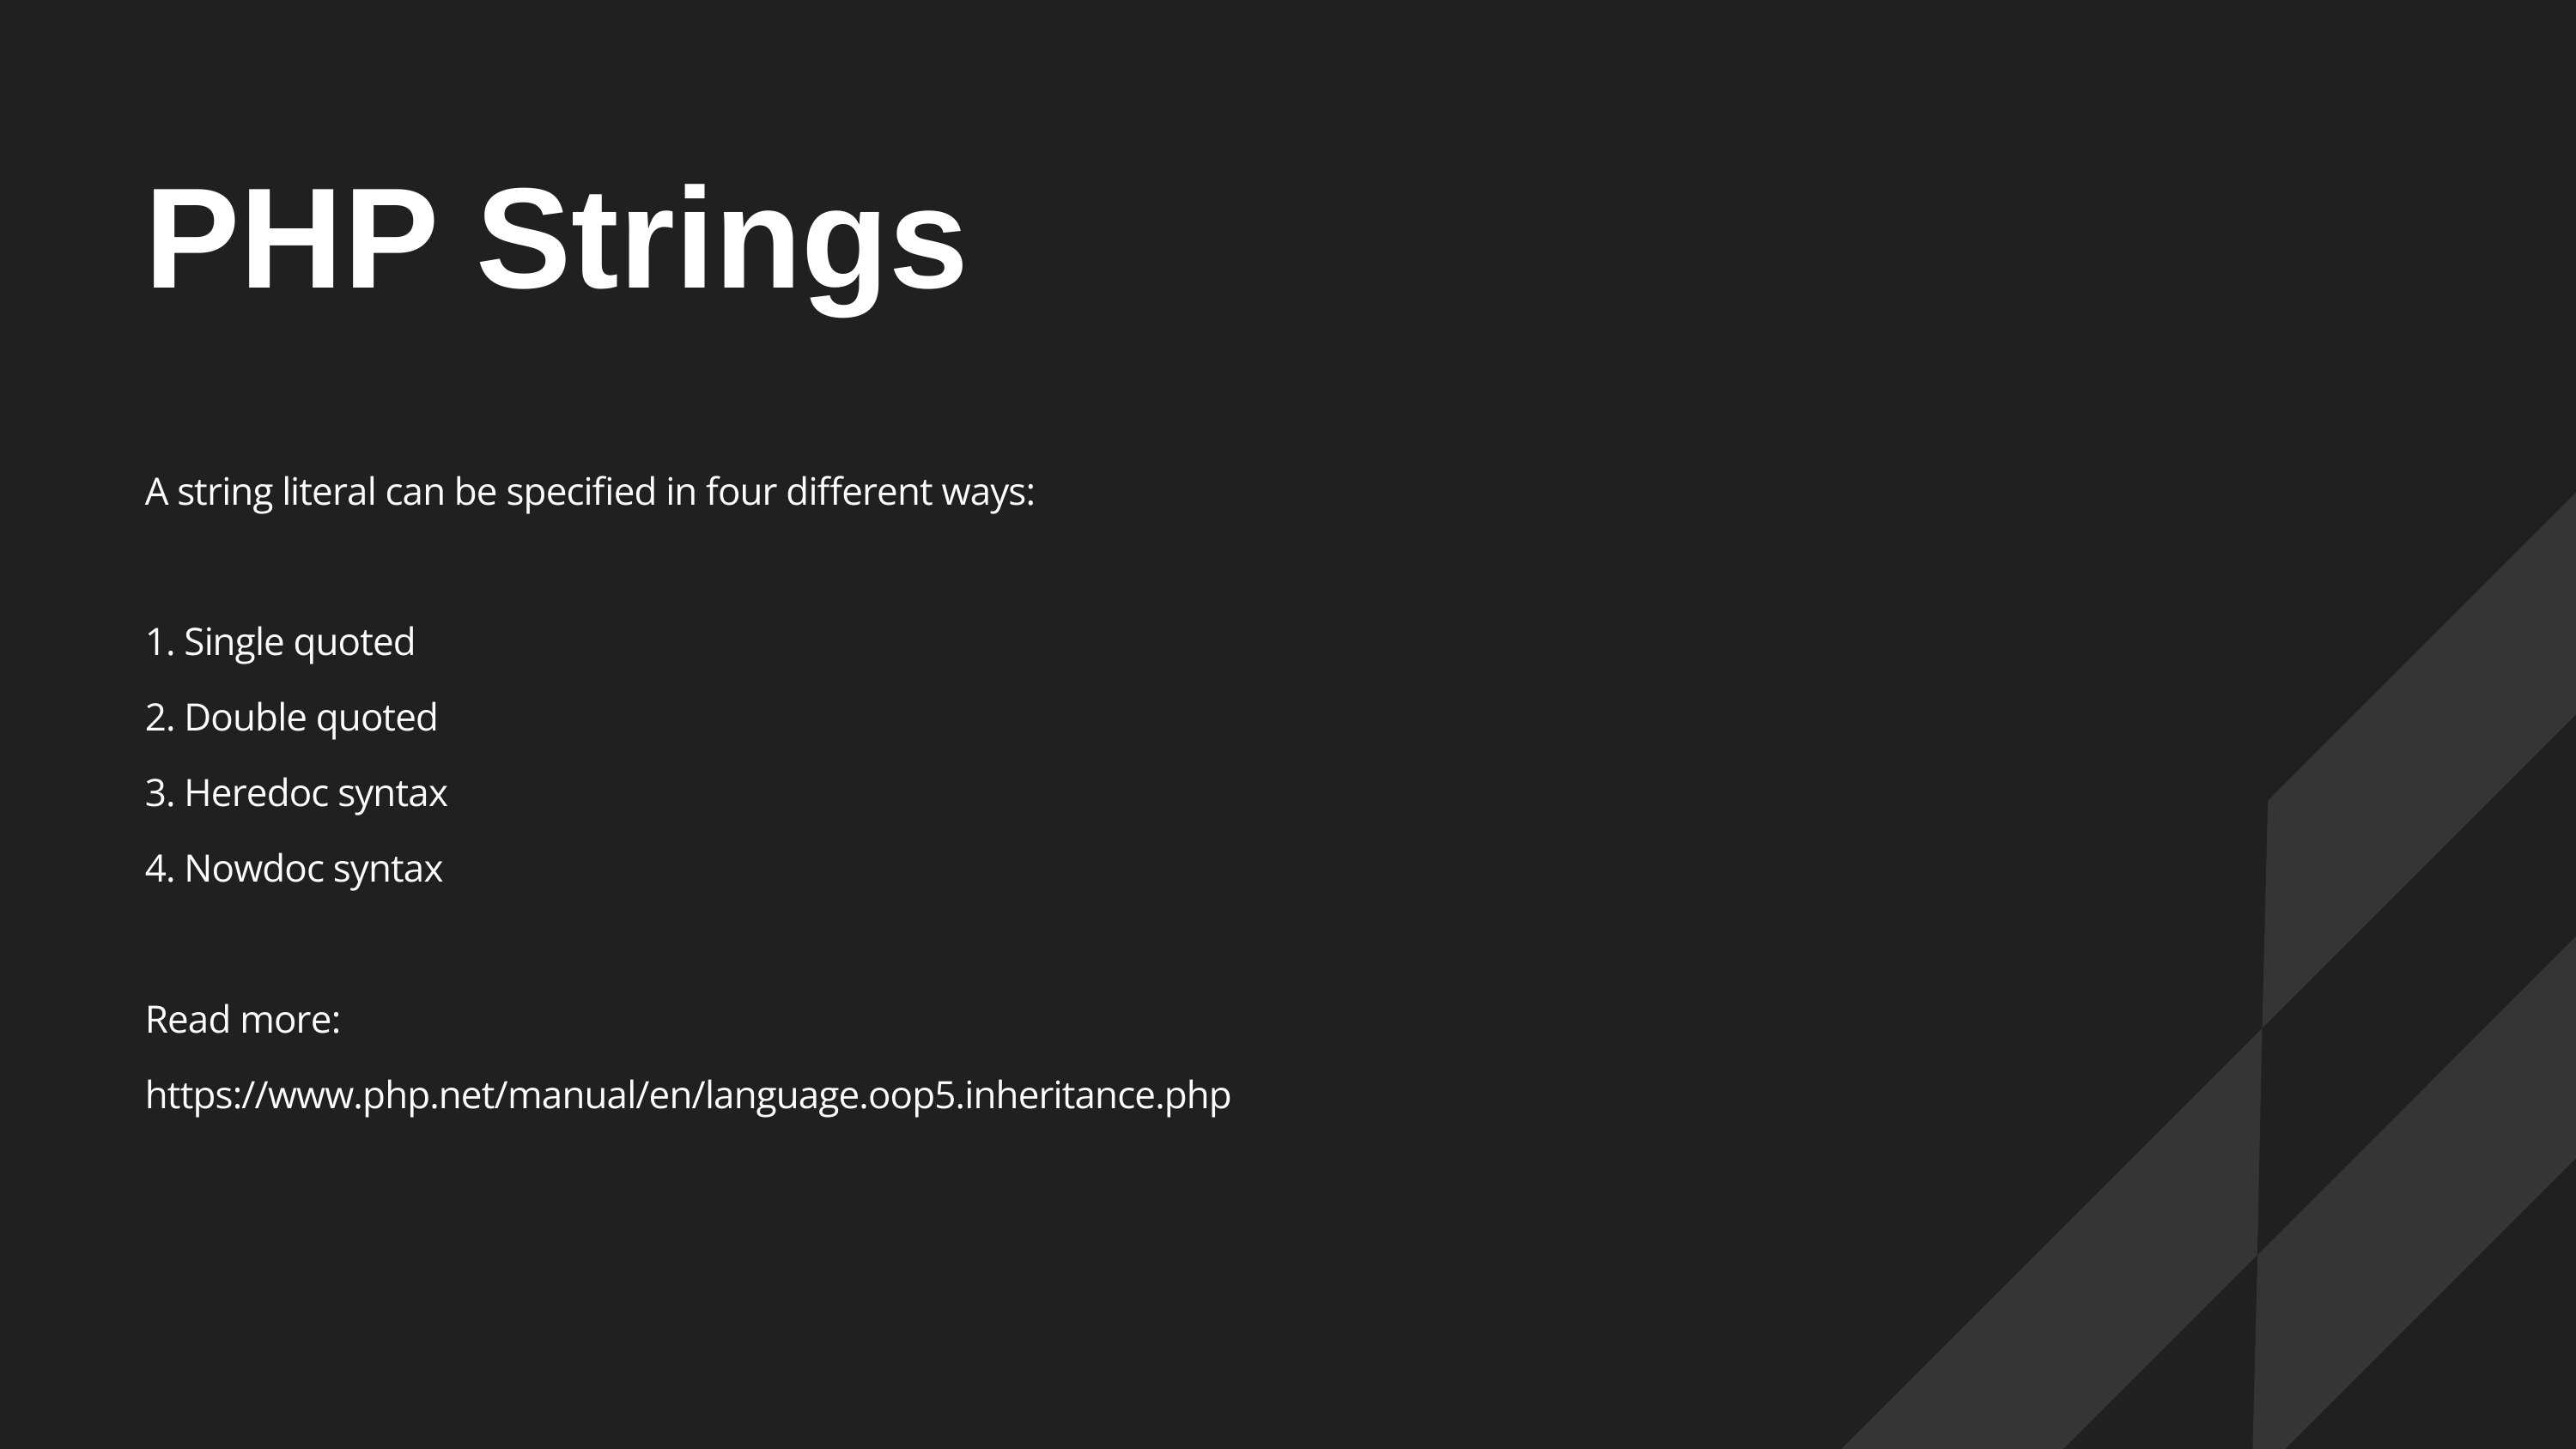

PHP Strings
A string literal can be specified in four different ways:

1. Single quoted
2. Double quoted
3. Heredoc syntax
4. Nowdoc syntax

Read more: https://www.php.net/manual/en/language.oop5.inheritance.php